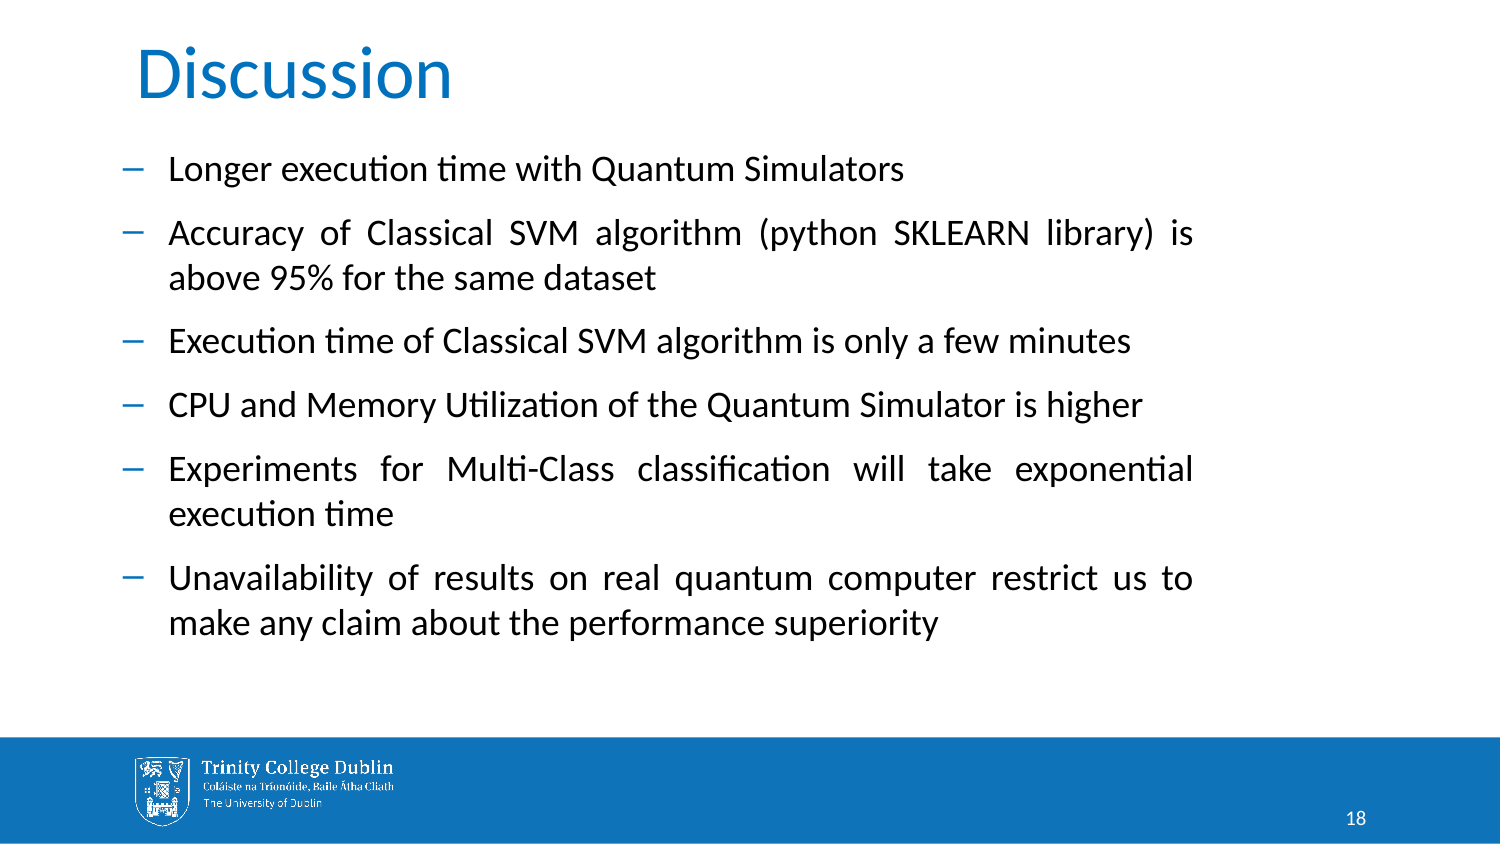

# Discussion
Longer execution time with Quantum Simulators
Accuracy of Classical SVM algorithm (python SKLEARN library) is above 95% for the same dataset
Execution time of Classical SVM algorithm is only a few minutes
CPU and Memory Utilization of the Quantum Simulator is higher
Experiments for Multi-Class classification will take exponential execution time
Unavailability of results on real quantum computer restrict us to make any claim about the performance superiority